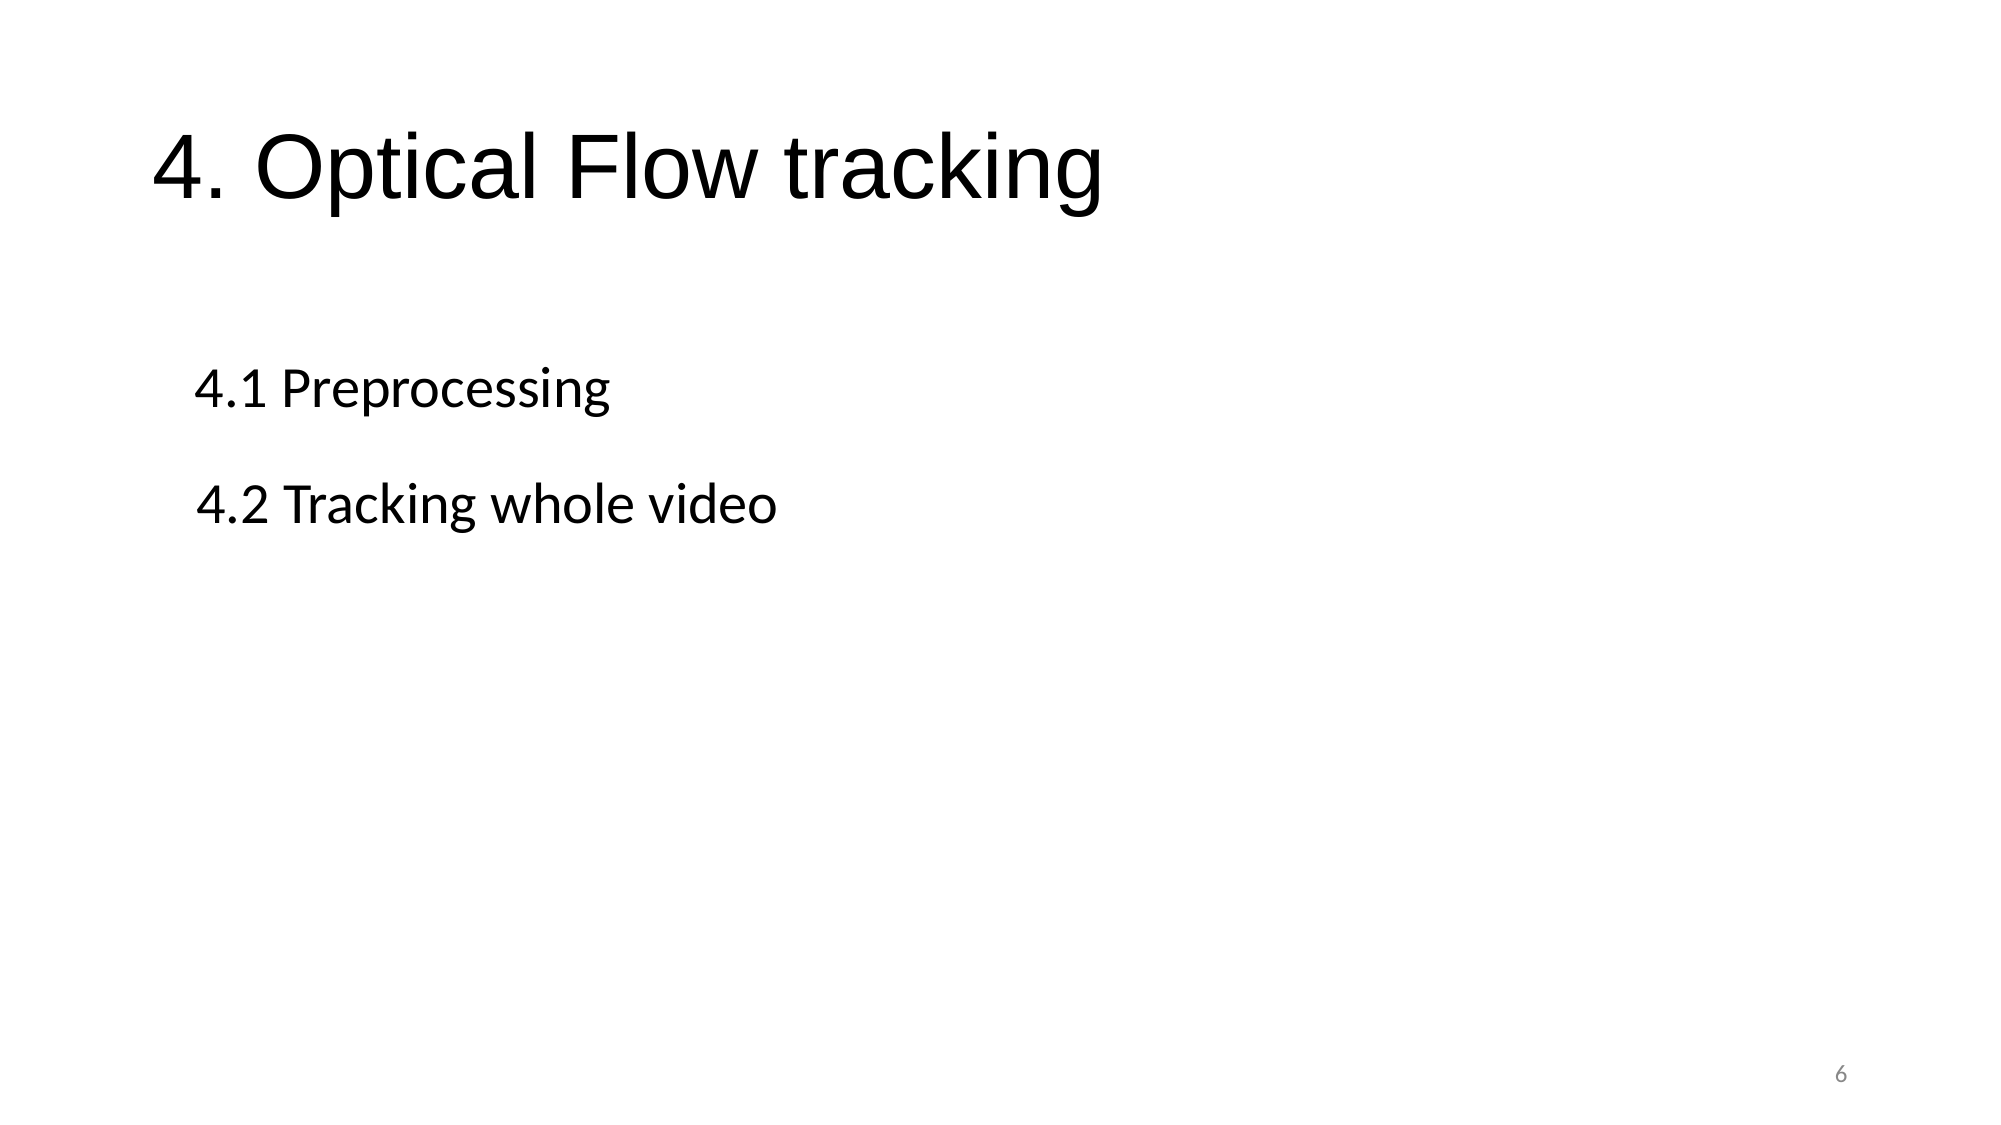

# 4. Optical Flow tracking
 4.1 Preprocessing
4.2 Tracking whole video
6